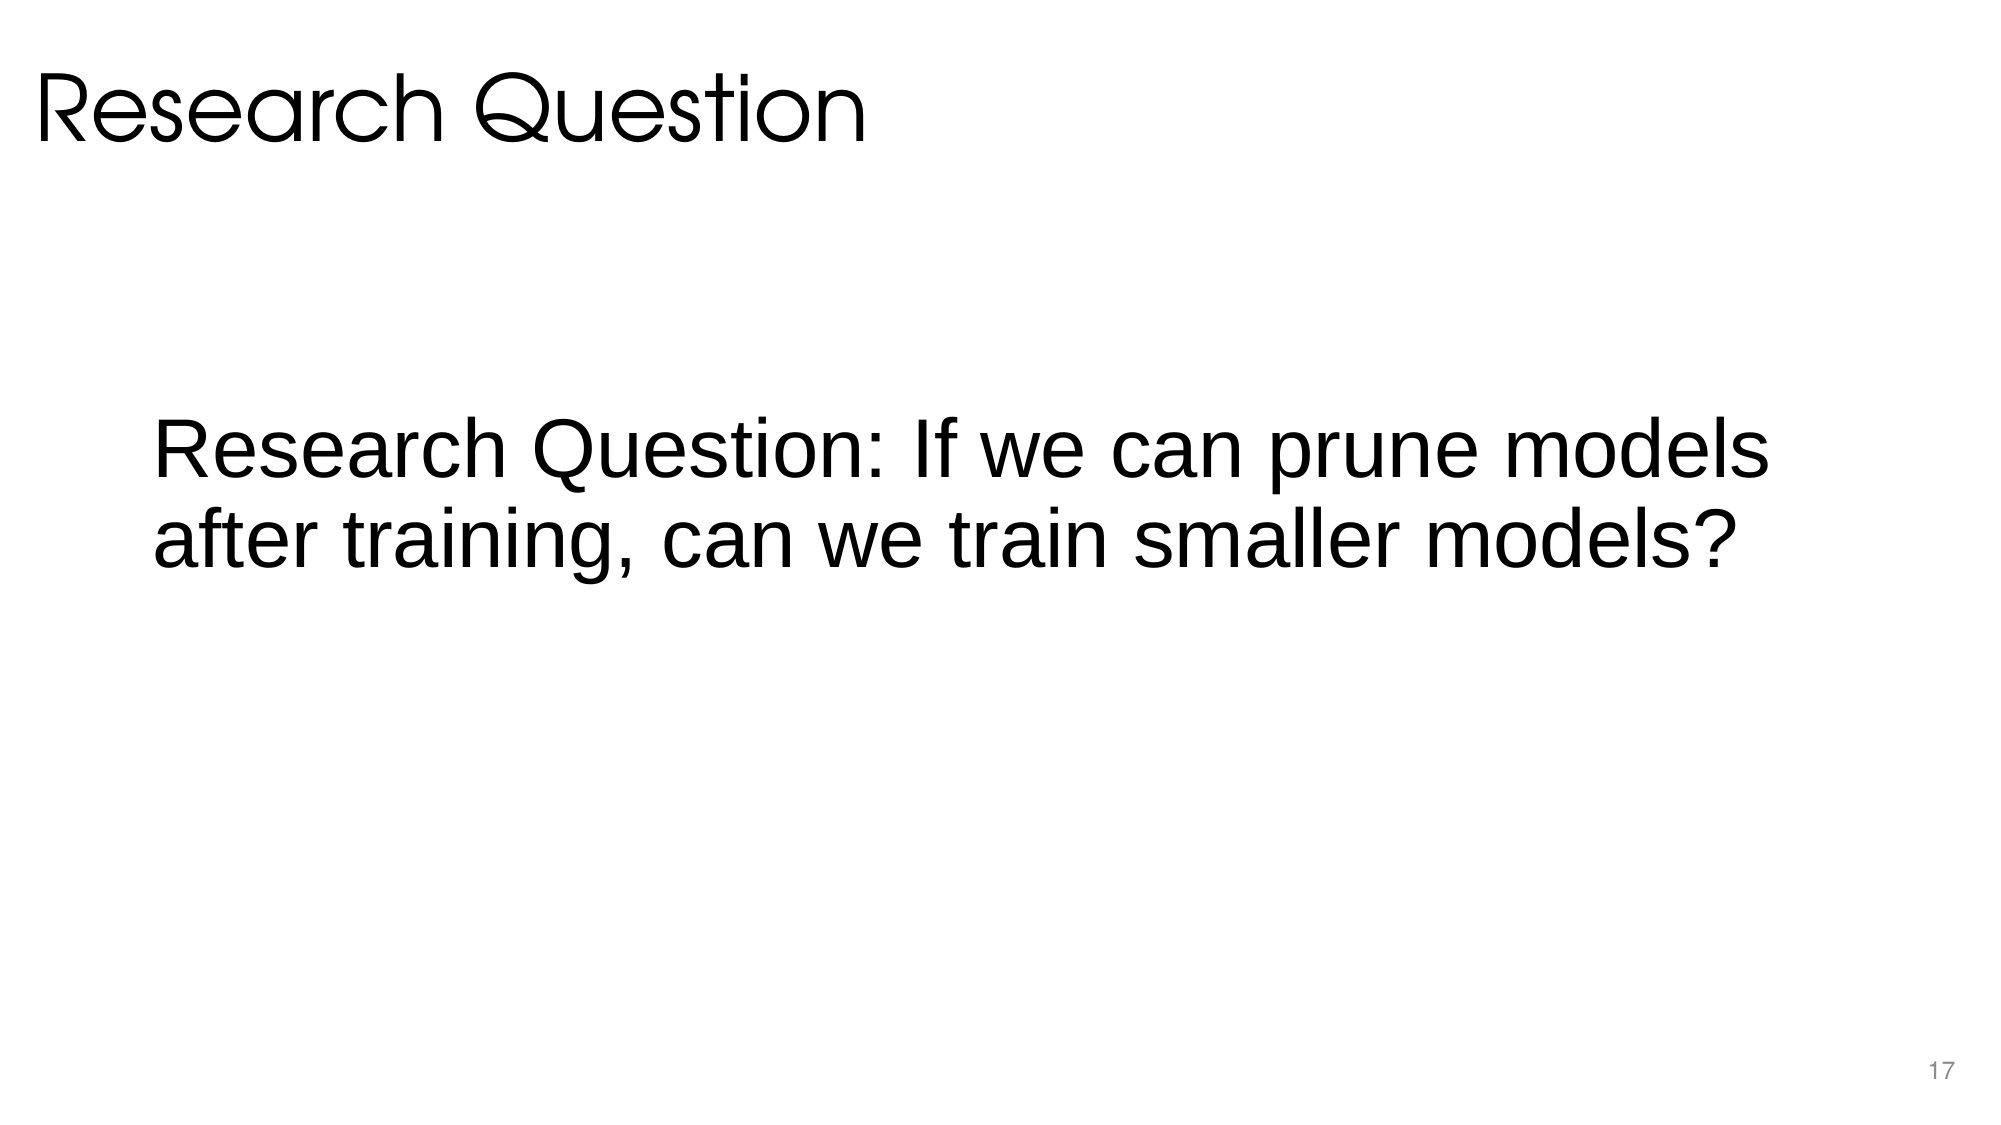

# Research Question

Research Question: If we can prune models after training, can we train smaller models?

17